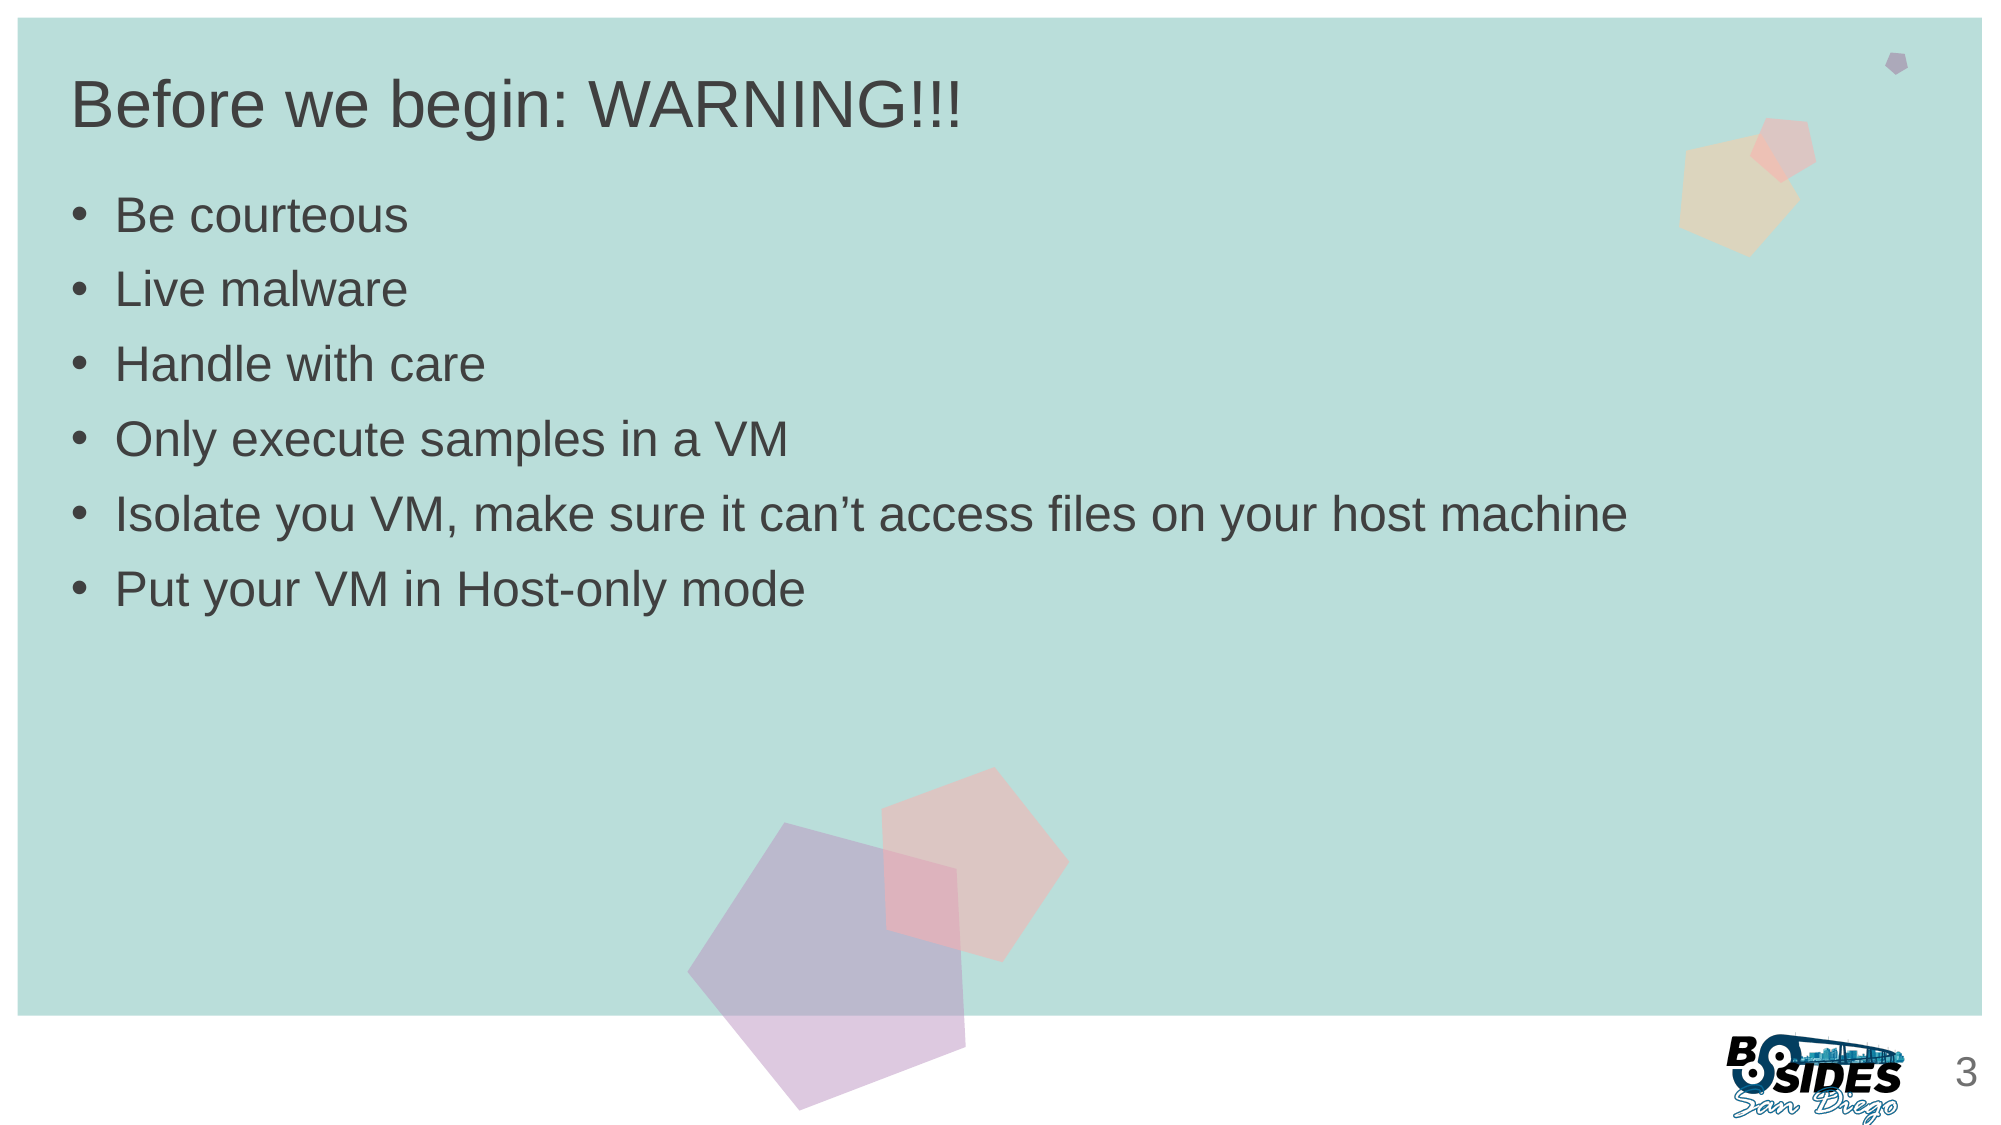

# Before we begin: WARNING!!!
Be courteous
Live malware
Handle with care
Only execute samples in a VM
Isolate you VM, make sure it can’t access files on your host machine
Put your VM in Host-only mode
3